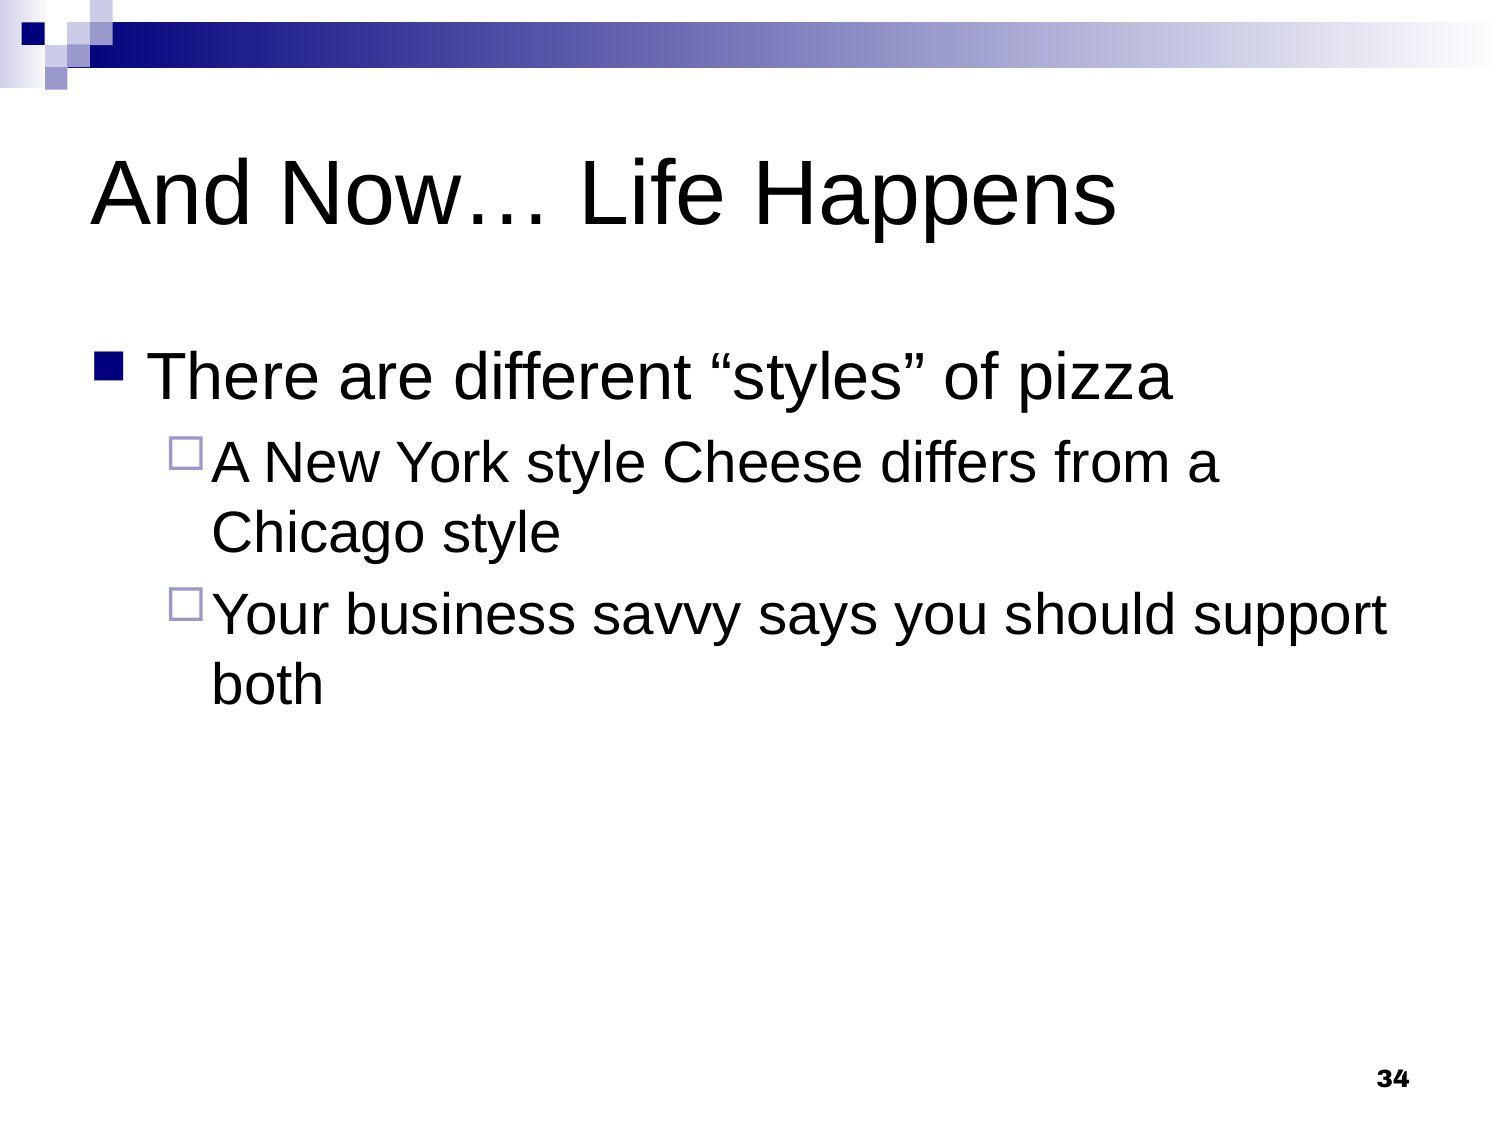

# And Now… Life Happens
There are different “styles” of pizza
A New York style Cheese differs from a Chicago style
Your business savvy says you should support both
34